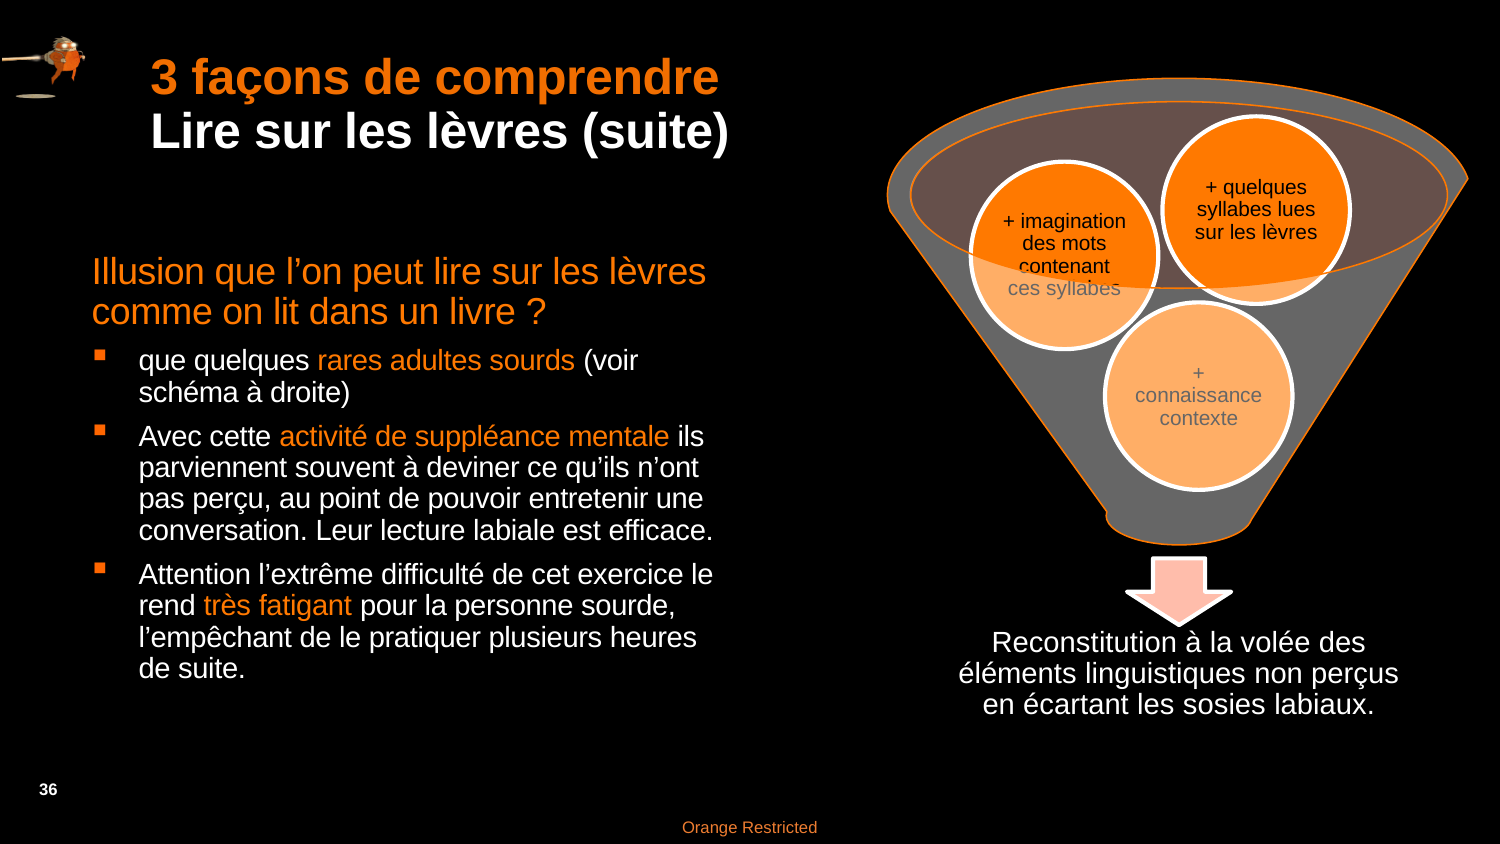

# 3 façons de comprendre Lire sur les lèvres (suite)
Reconstitution à la volée des éléments linguistiques non perçus en écartant les sosies labiaux.
+ connaissance contexte
+ imagination des mots contenant ces syllabes
+ quelques syllabes lues sur les lèvres
Illusion que l’on peut lire sur les lèvres comme on lit dans un livre ?
que quelques rares adultes sourds (voir schéma à droite)
Avec cette activité de suppléance mentale ils parviennent souvent à deviner ce qu’ils n’ont pas perçu, au point de pouvoir entretenir une conversation. Leur lecture labiale est efficace.
Attention l’extrême difficulté de cet exercice le rend très fatigant pour la personne sourde, l’empêchant de le pratiquer plusieurs heures de suite.